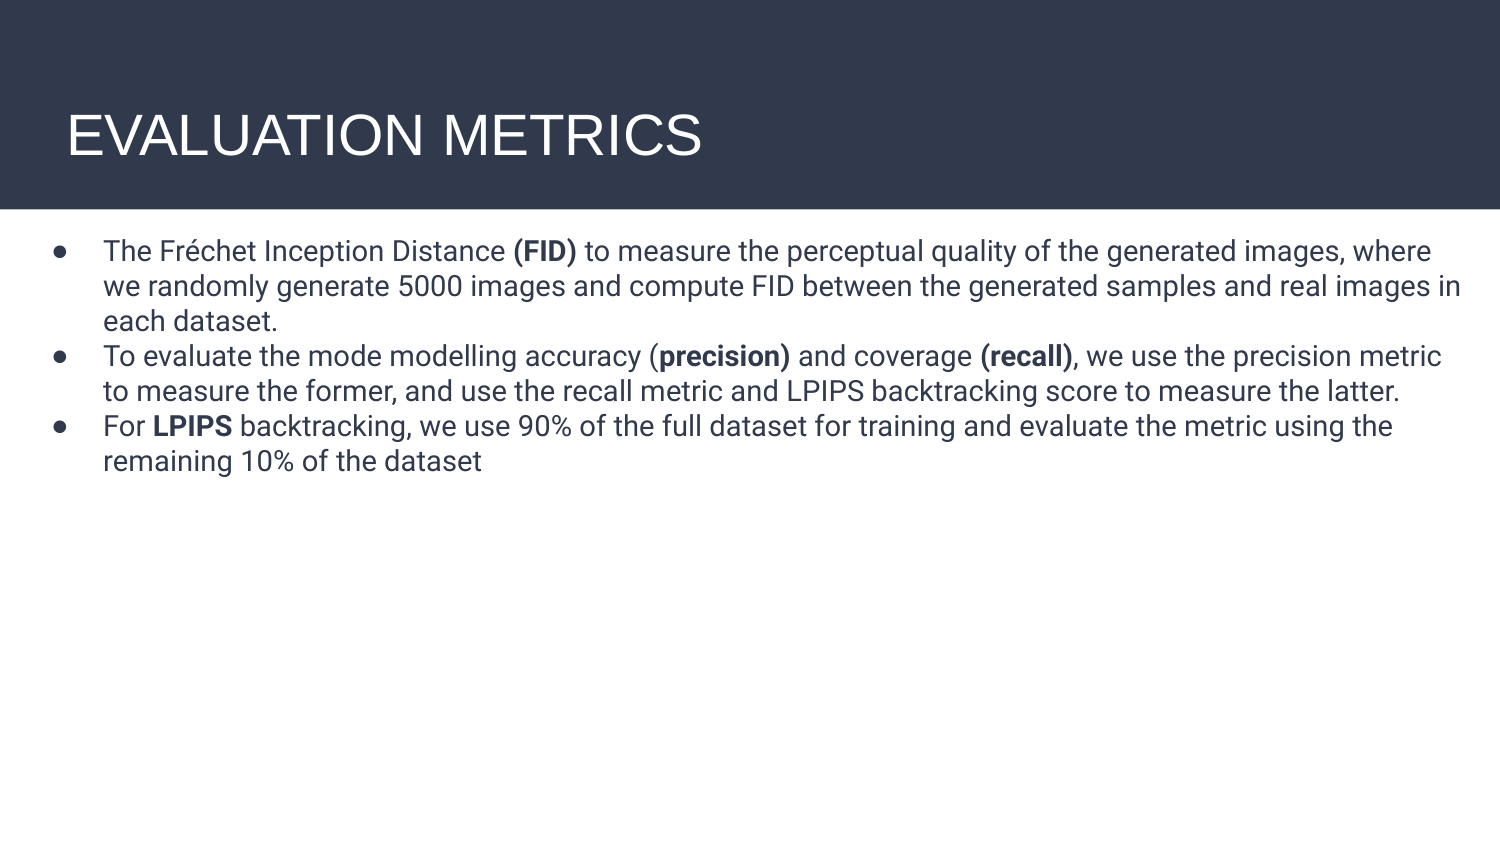

# EVALUATION METRICS
The Fréchet Inception Distance (FID) to measure the perceptual quality of the generated images, where we randomly generate 5000 images and compute FID between the generated samples and real images in each dataset.
To evaluate the mode modelling accuracy (precision) and coverage (recall), we use the precision metric to measure the former, and use the recall metric and LPIPS backtracking score to measure the latter.
For LPIPS backtracking, we use 90% of the full dataset for training and evaluate the metric using the remaining 10% of the dataset